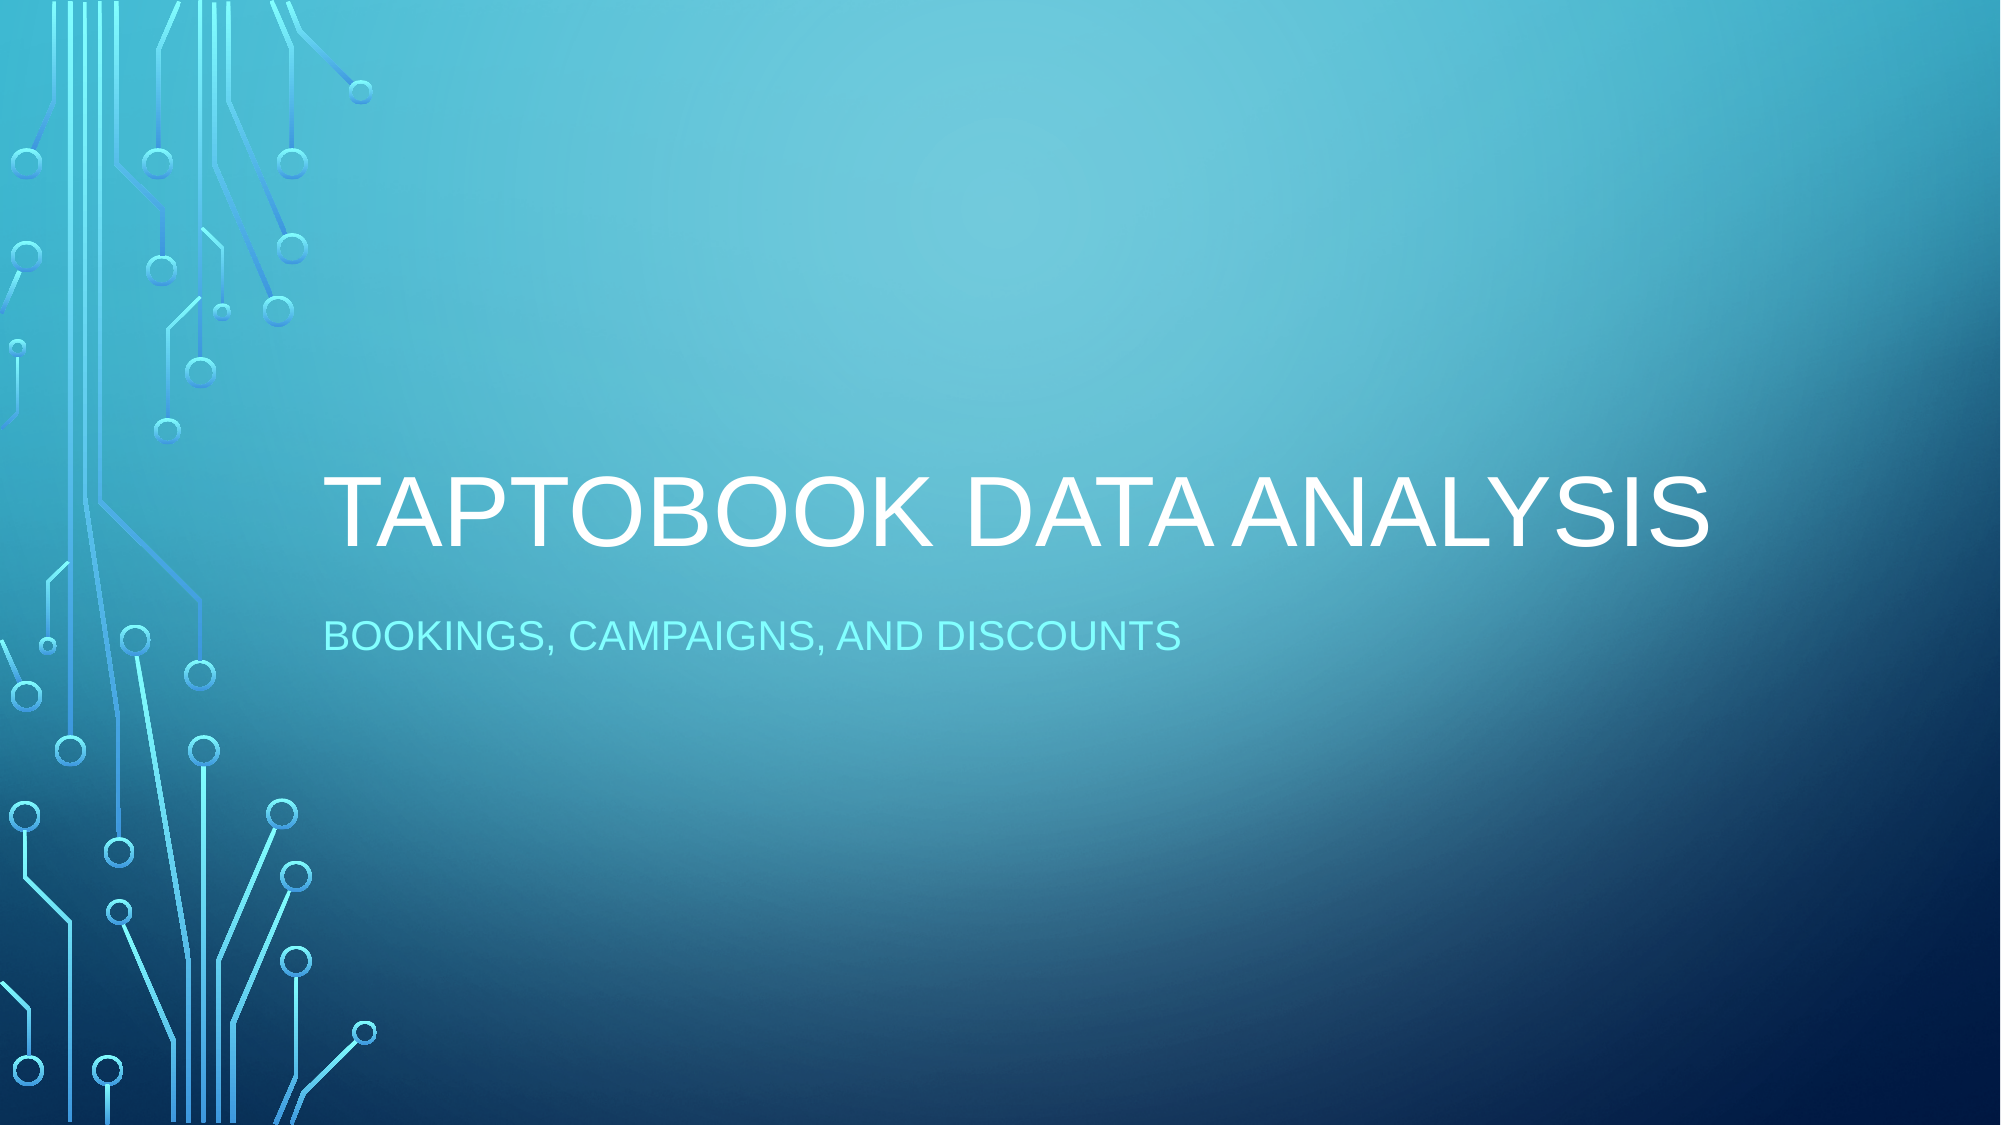

# TapToBook data analysis
Bookings, campaigns, and discounts